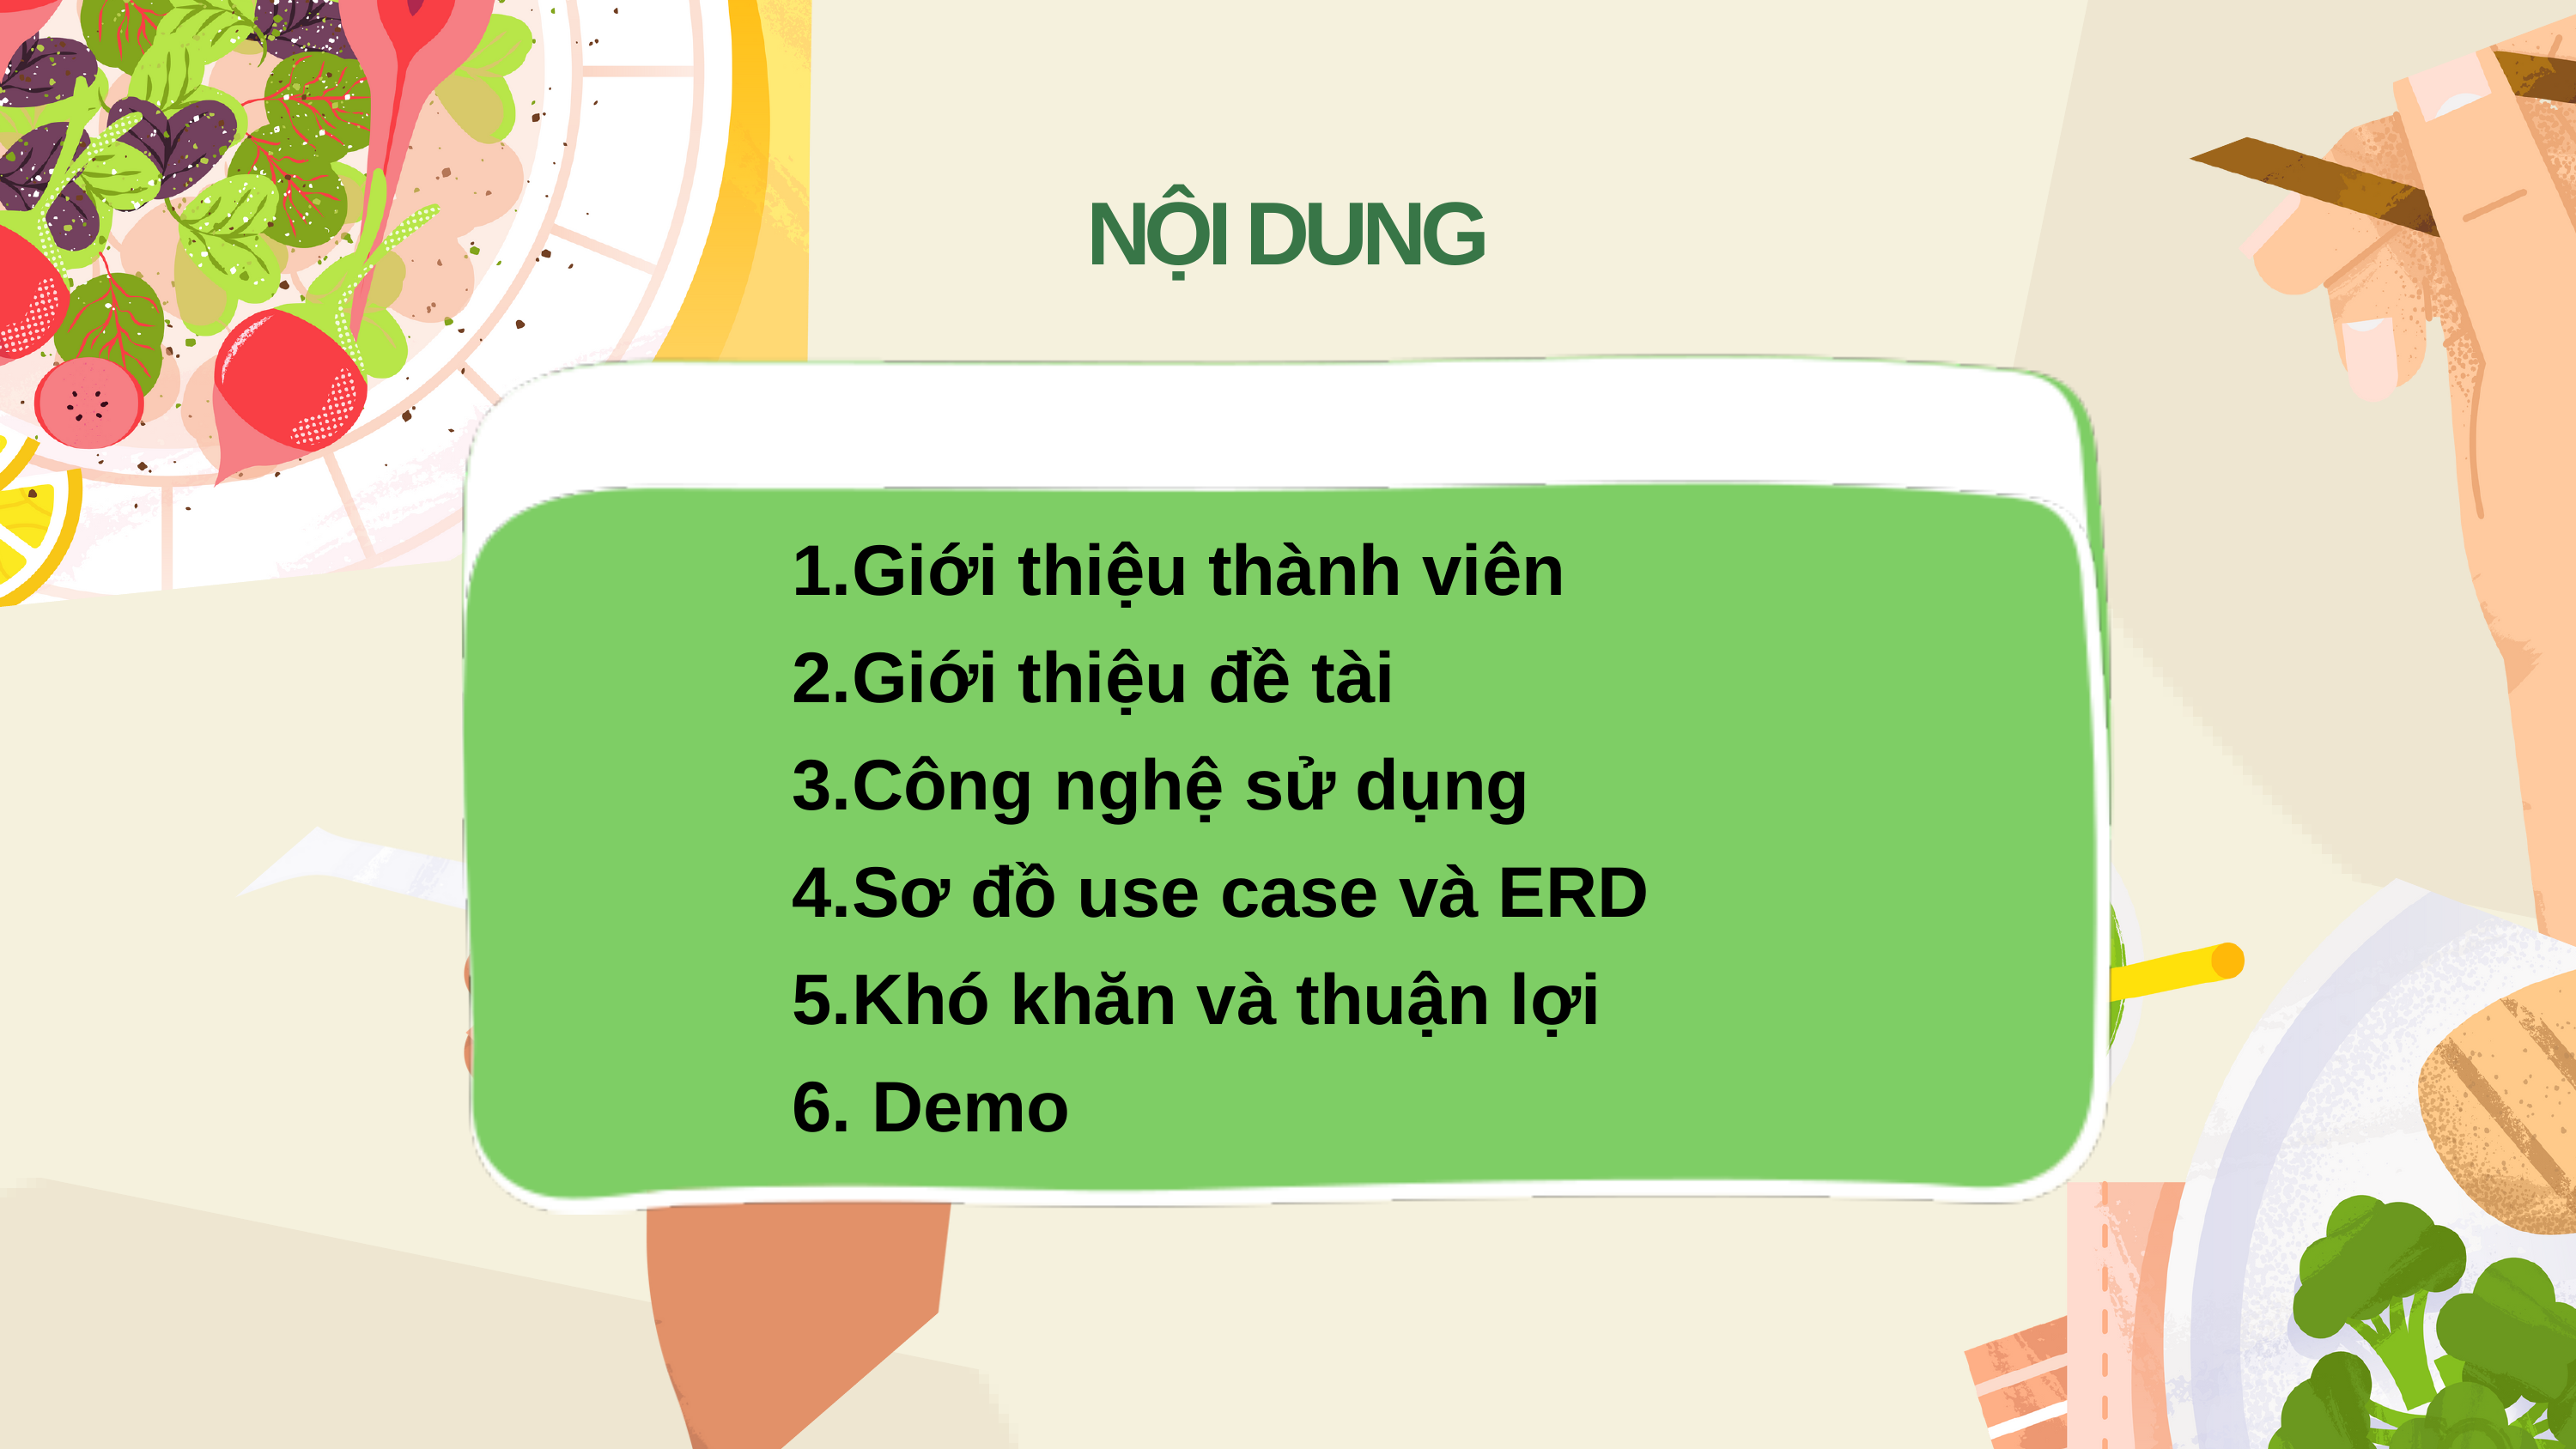

NỘI DUNG

1.Giới thiệu thành viên
2.Giới thiệu đề tài
3.Công nghệ sử dụng
4.Sơ đồ use case và ERD
5.Khó khăn và thuận lợi
6. Demo